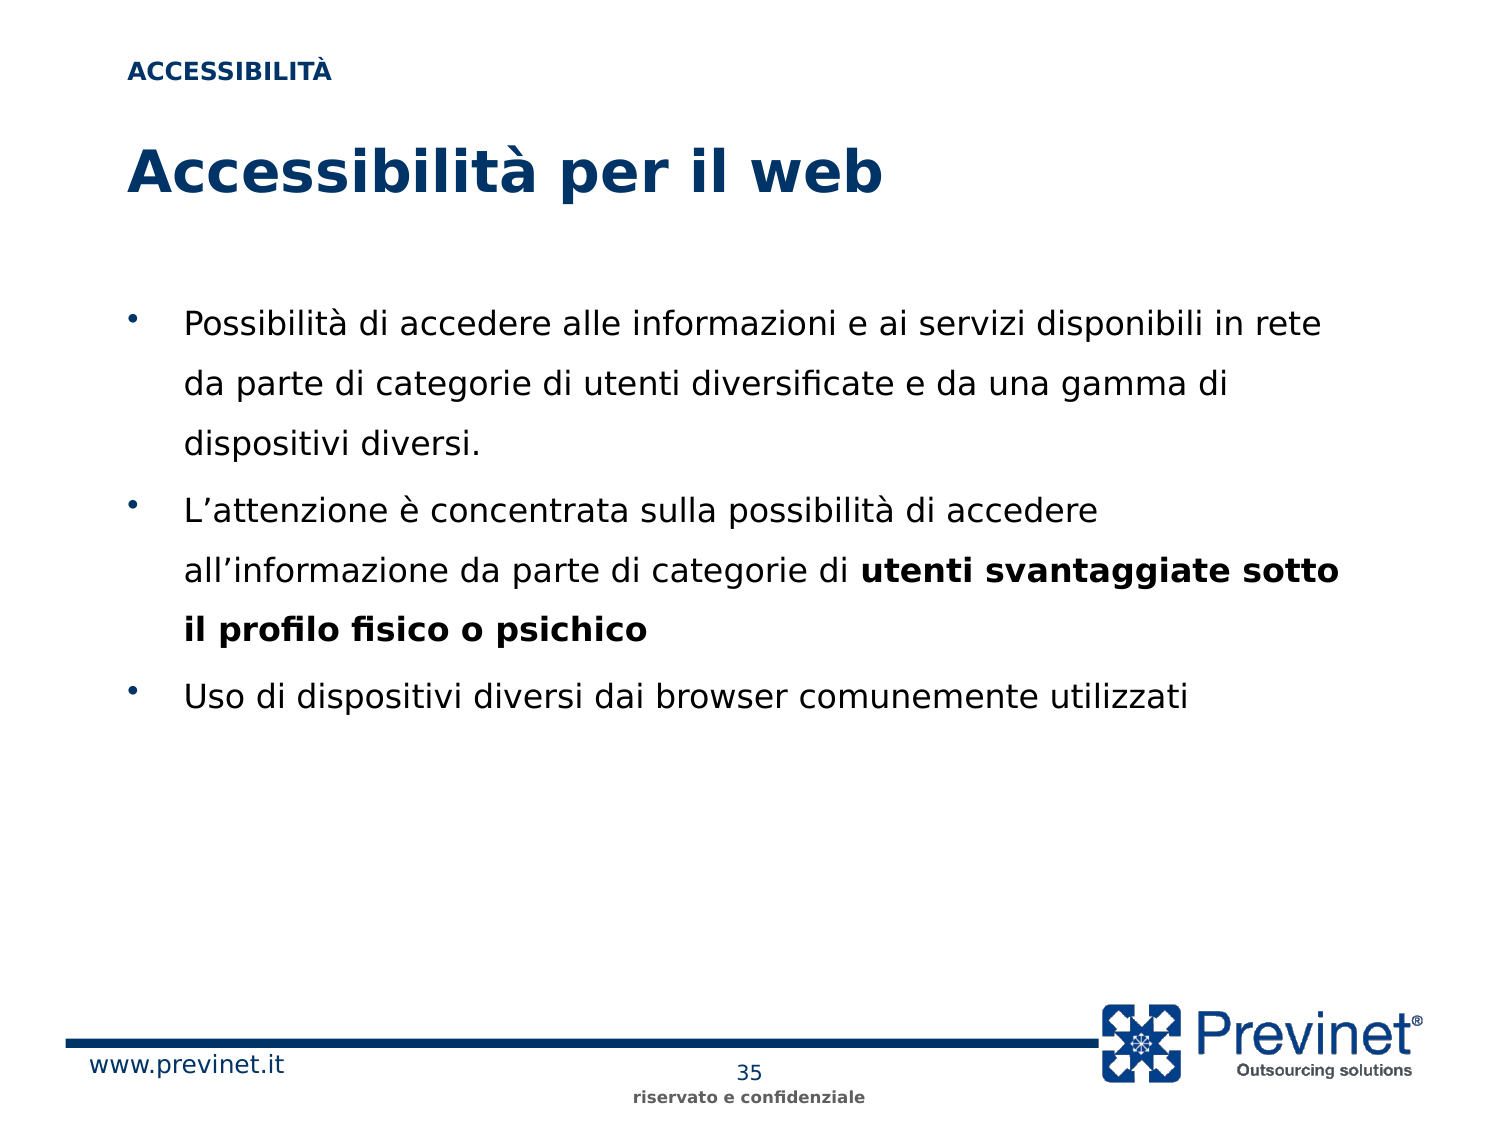

Accessibilità
# Accessibilità per il web
Possibilità di accedere alle informazioni e ai servizi disponibili in rete da parte di categorie di utenti diversificate e da una gamma di dispositivi diversi.
L’attenzione è concentrata sulla possibilità di accedere all’informazione da parte di categorie di utenti svantaggiate sotto il profilo fisico o psichico
Uso di dispositivi diversi dai browser comunemente utilizzati